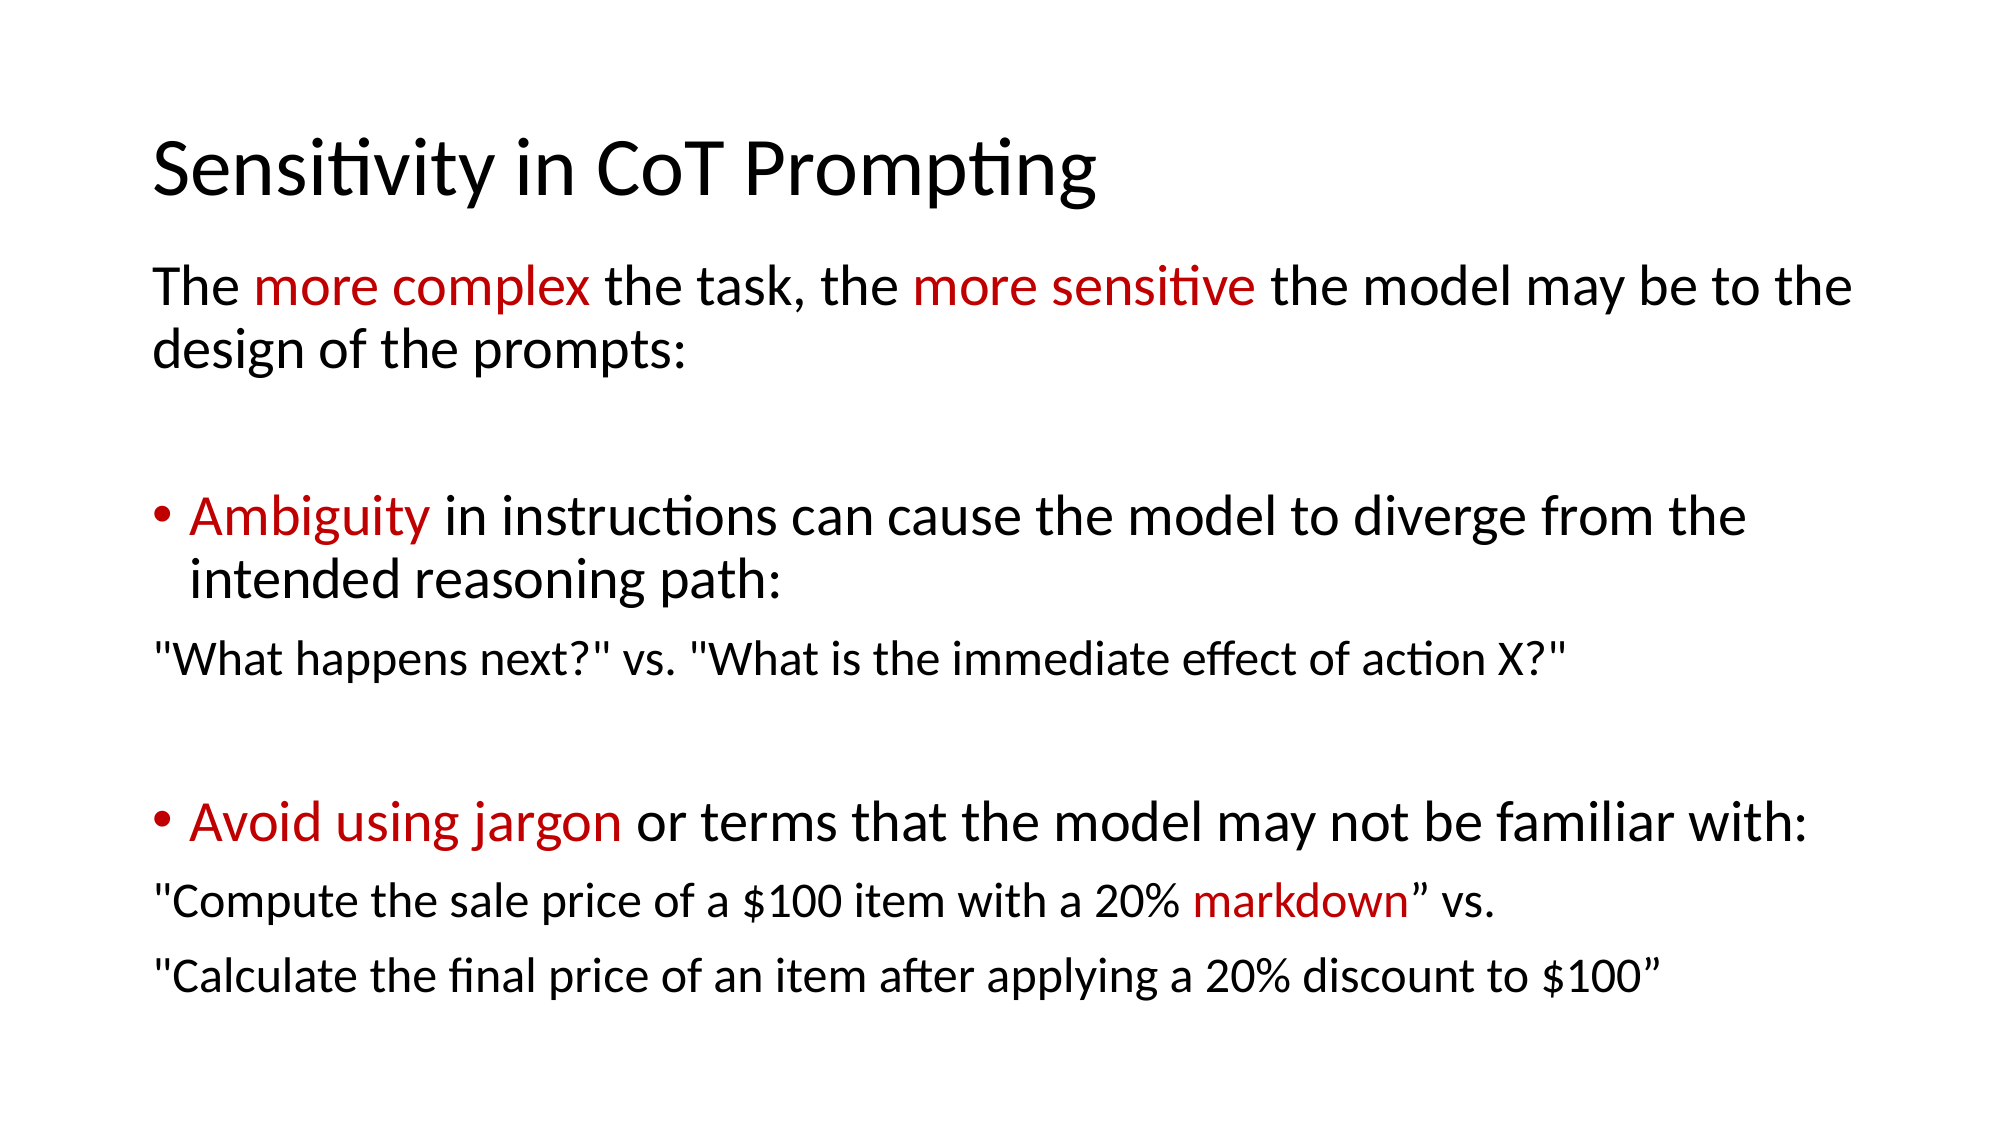

# Sensitivity in CoT Prompting
The more complex the task, the more sensitive the model may be to the design of the prompts:

Ambiguity in instructions can cause the model to diverge from the intended reasoning path:
"What happens next?" vs. "What is the immediate effect of action X?"

Avoid using jargon or terms that the model may not be familiar with:
"Compute the sale price of a $100 item with a 20% markdown” vs.
"Calculate the final price of an item after applying a 20% discount to $100”